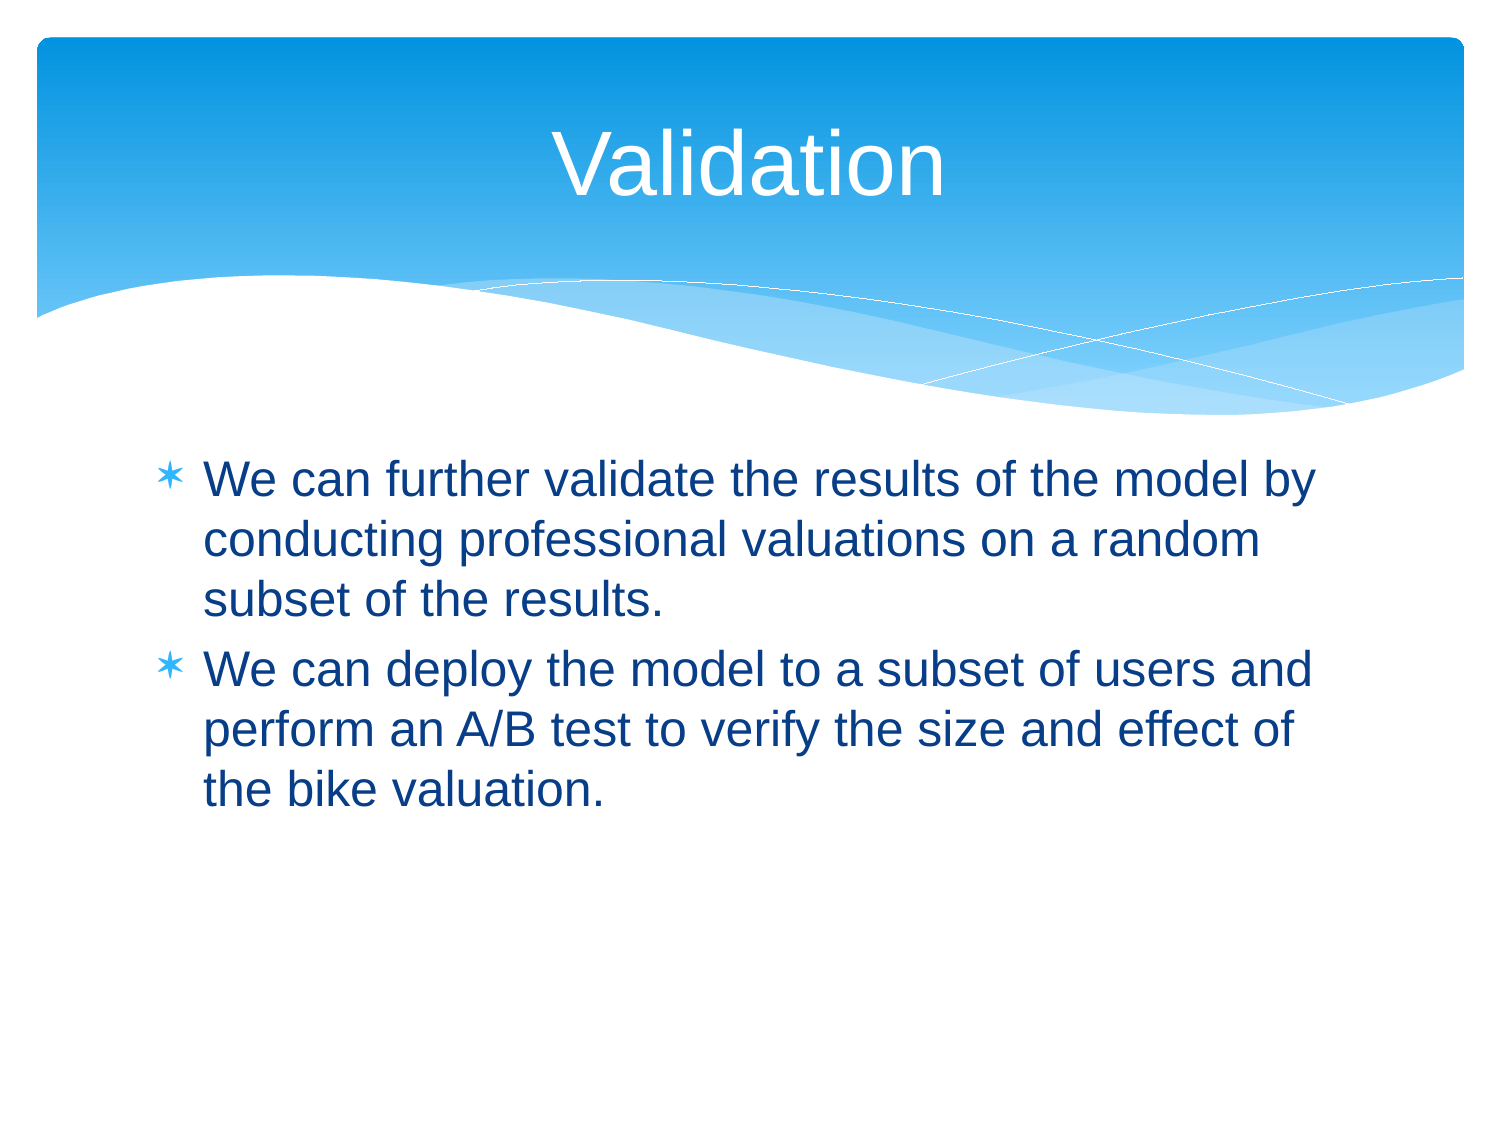

# Validation
We can further validate the results of the model by conducting professional valuations on a random subset of the results.
We can deploy the model to a subset of users and perform an A/B test to verify the size and effect of the bike valuation.